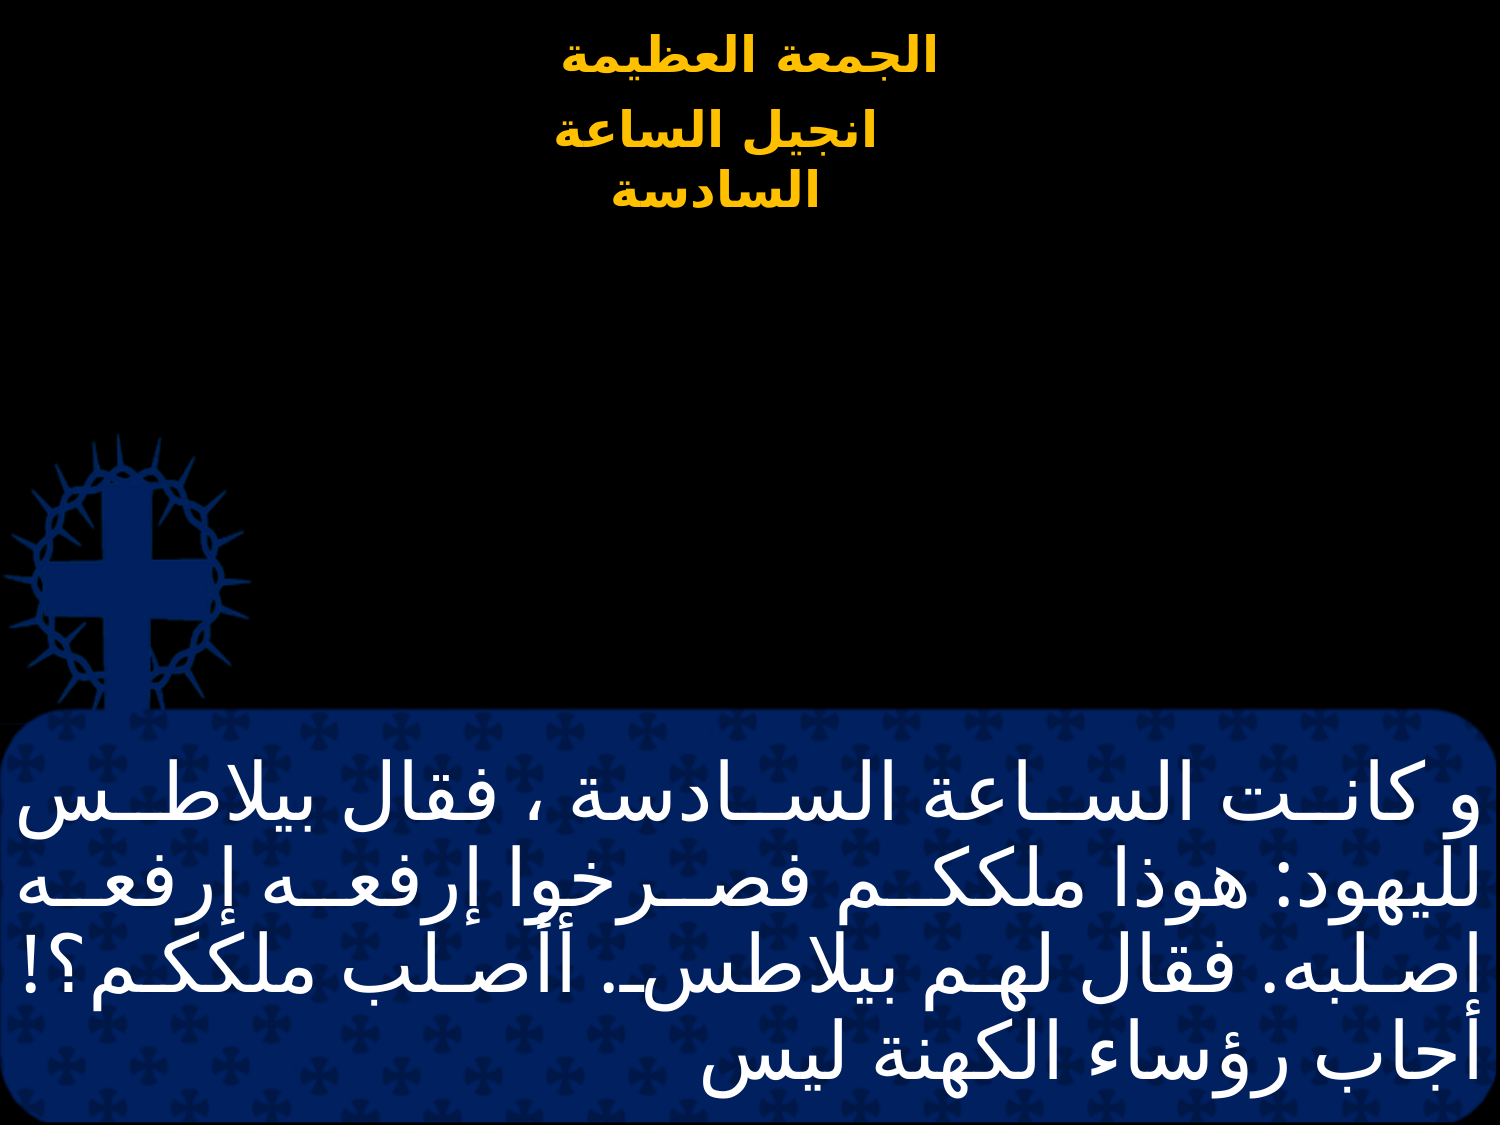

# و كانت الساعة السادسة ، فقال بيلاطس لليهود: هوذا ملككم فصرخوا إرفعه إرفعه اصلبه. فقال لهم بيلاطس. أأصلب ملككم؟! أجاب رؤساء الكهنة ليس